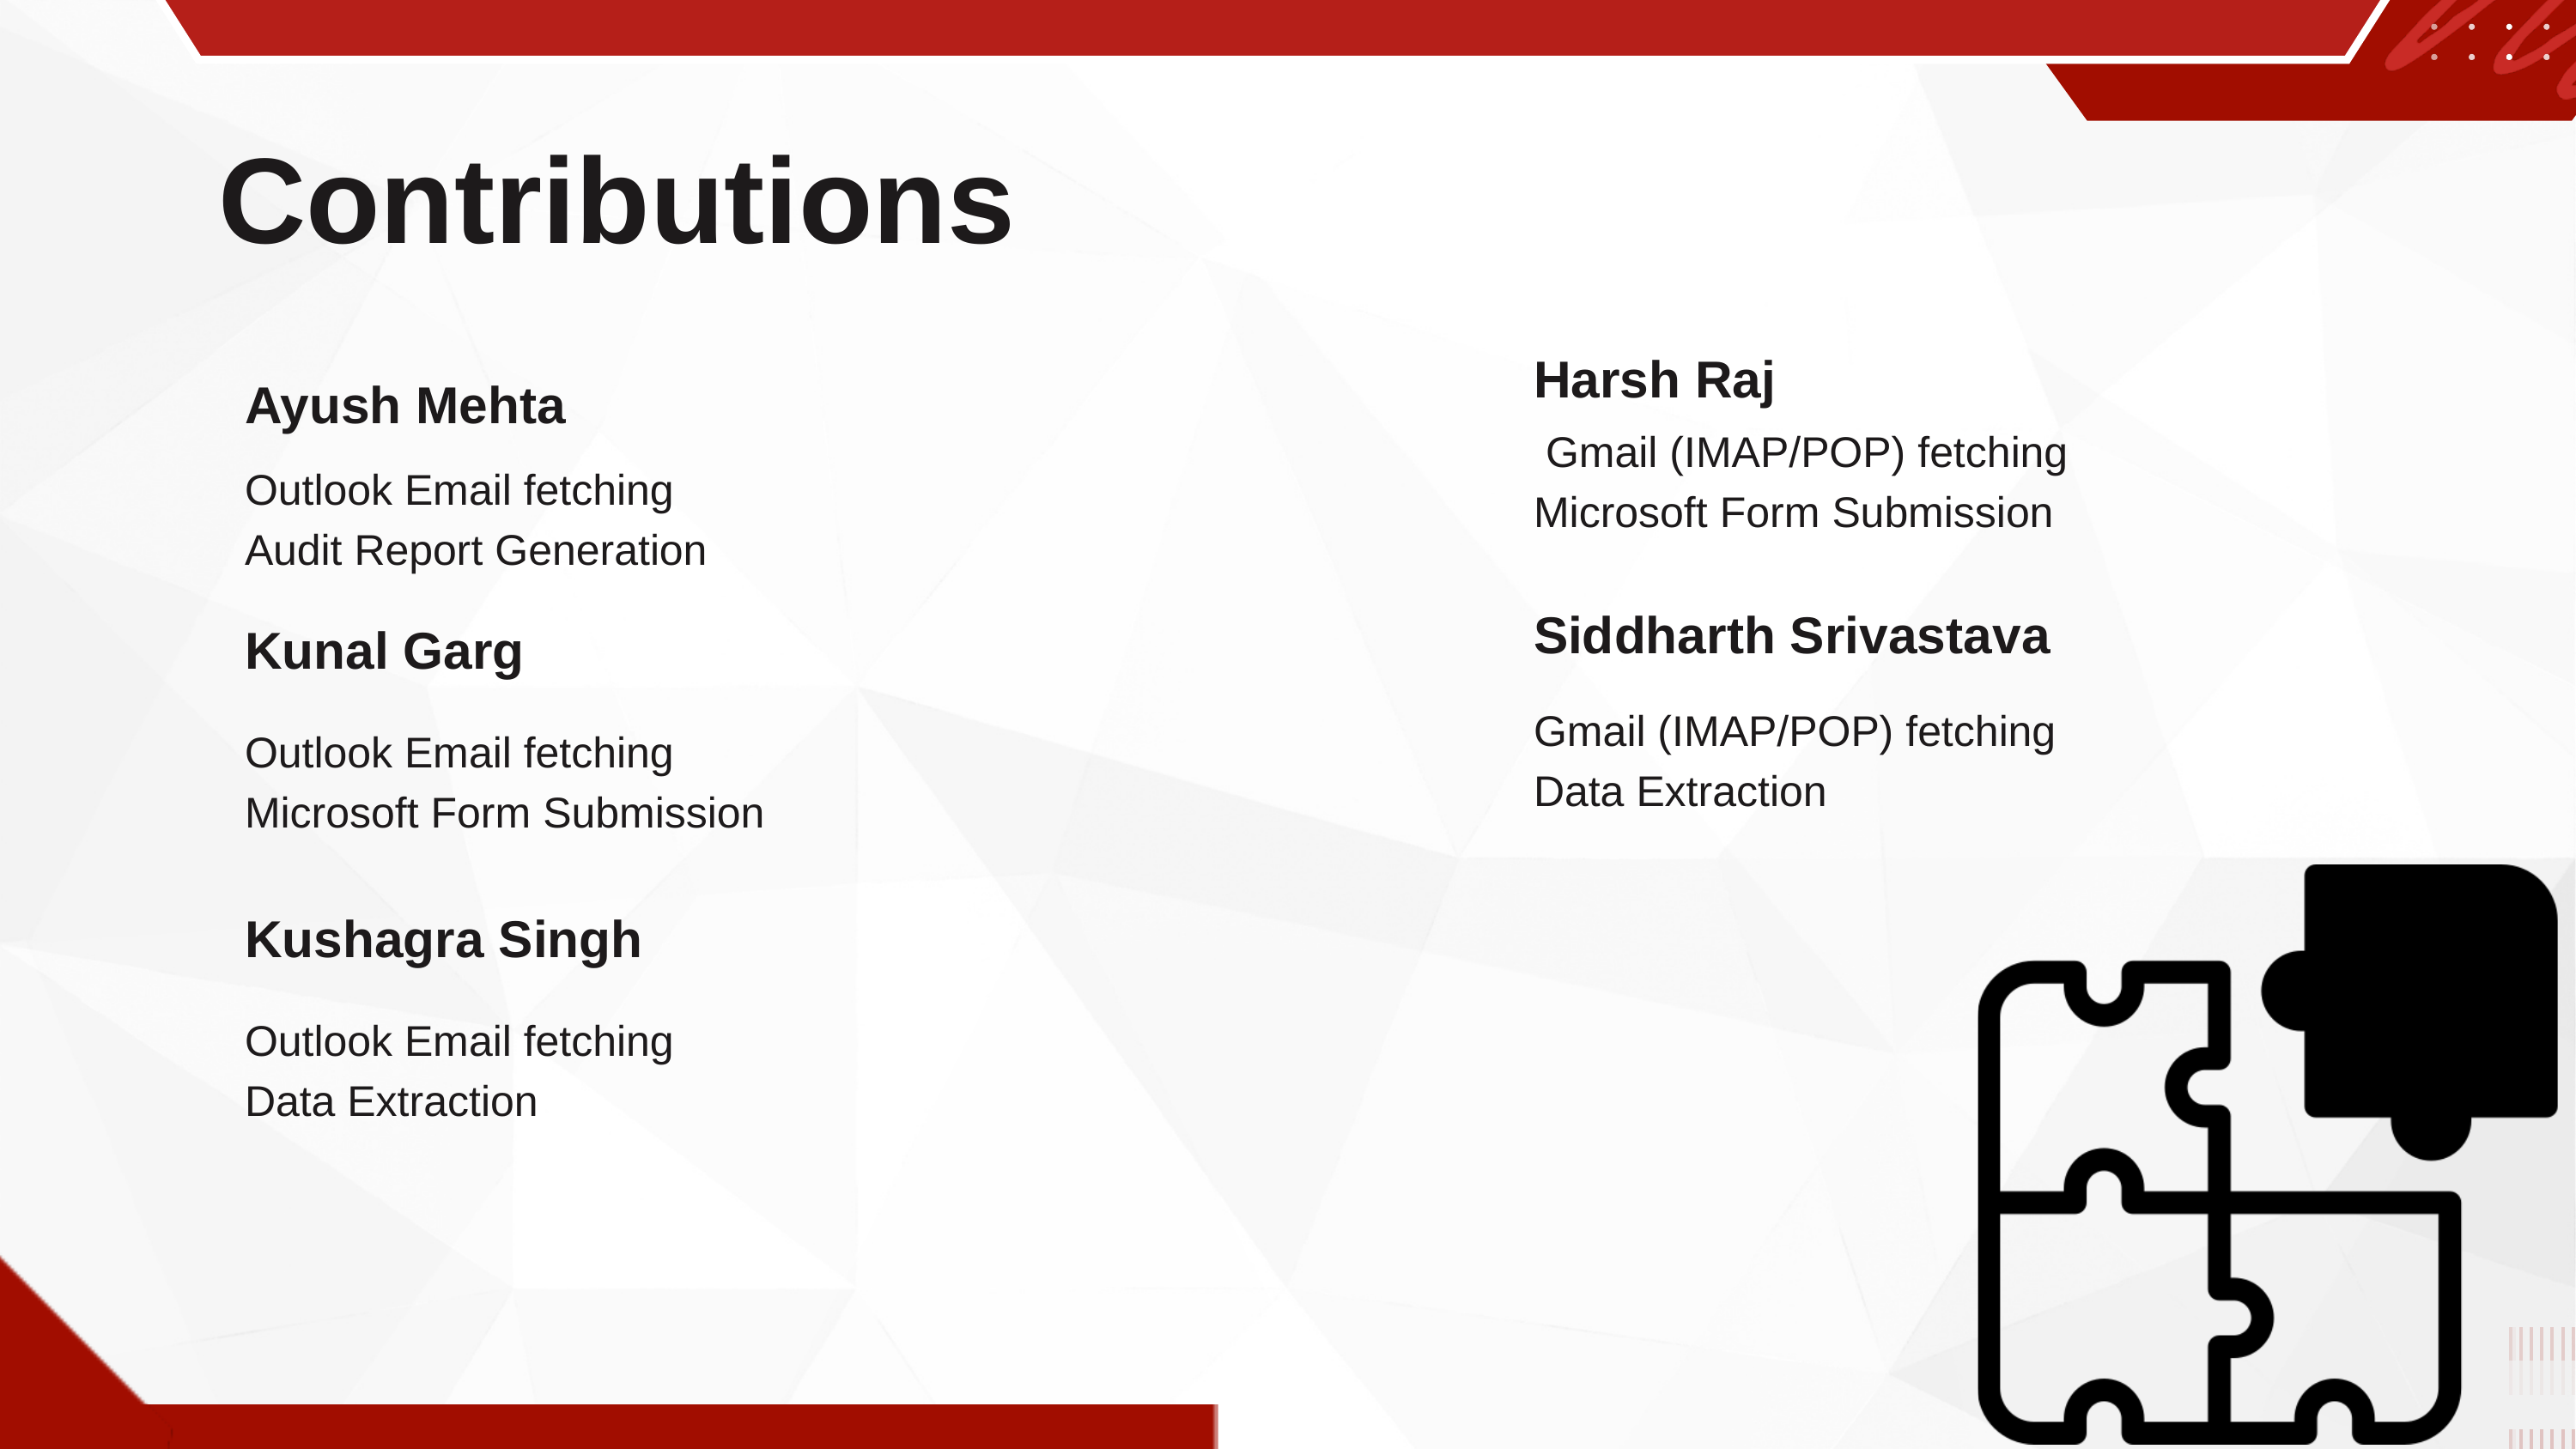

Contributions
Harsh Raj
Ayush Mehta
 Gmail (IMAP/POP) fetching
Microsoft Form Submission

Outlook Email fetching
Audit Report Generation

Siddharth Srivastava
Kunal Garg
Gmail (IMAP/POP) fetching
Data Extraction
Outlook Email fetching
Microsoft Form Submission

Kushagra Singh
Outlook Email fetching
Data Extraction